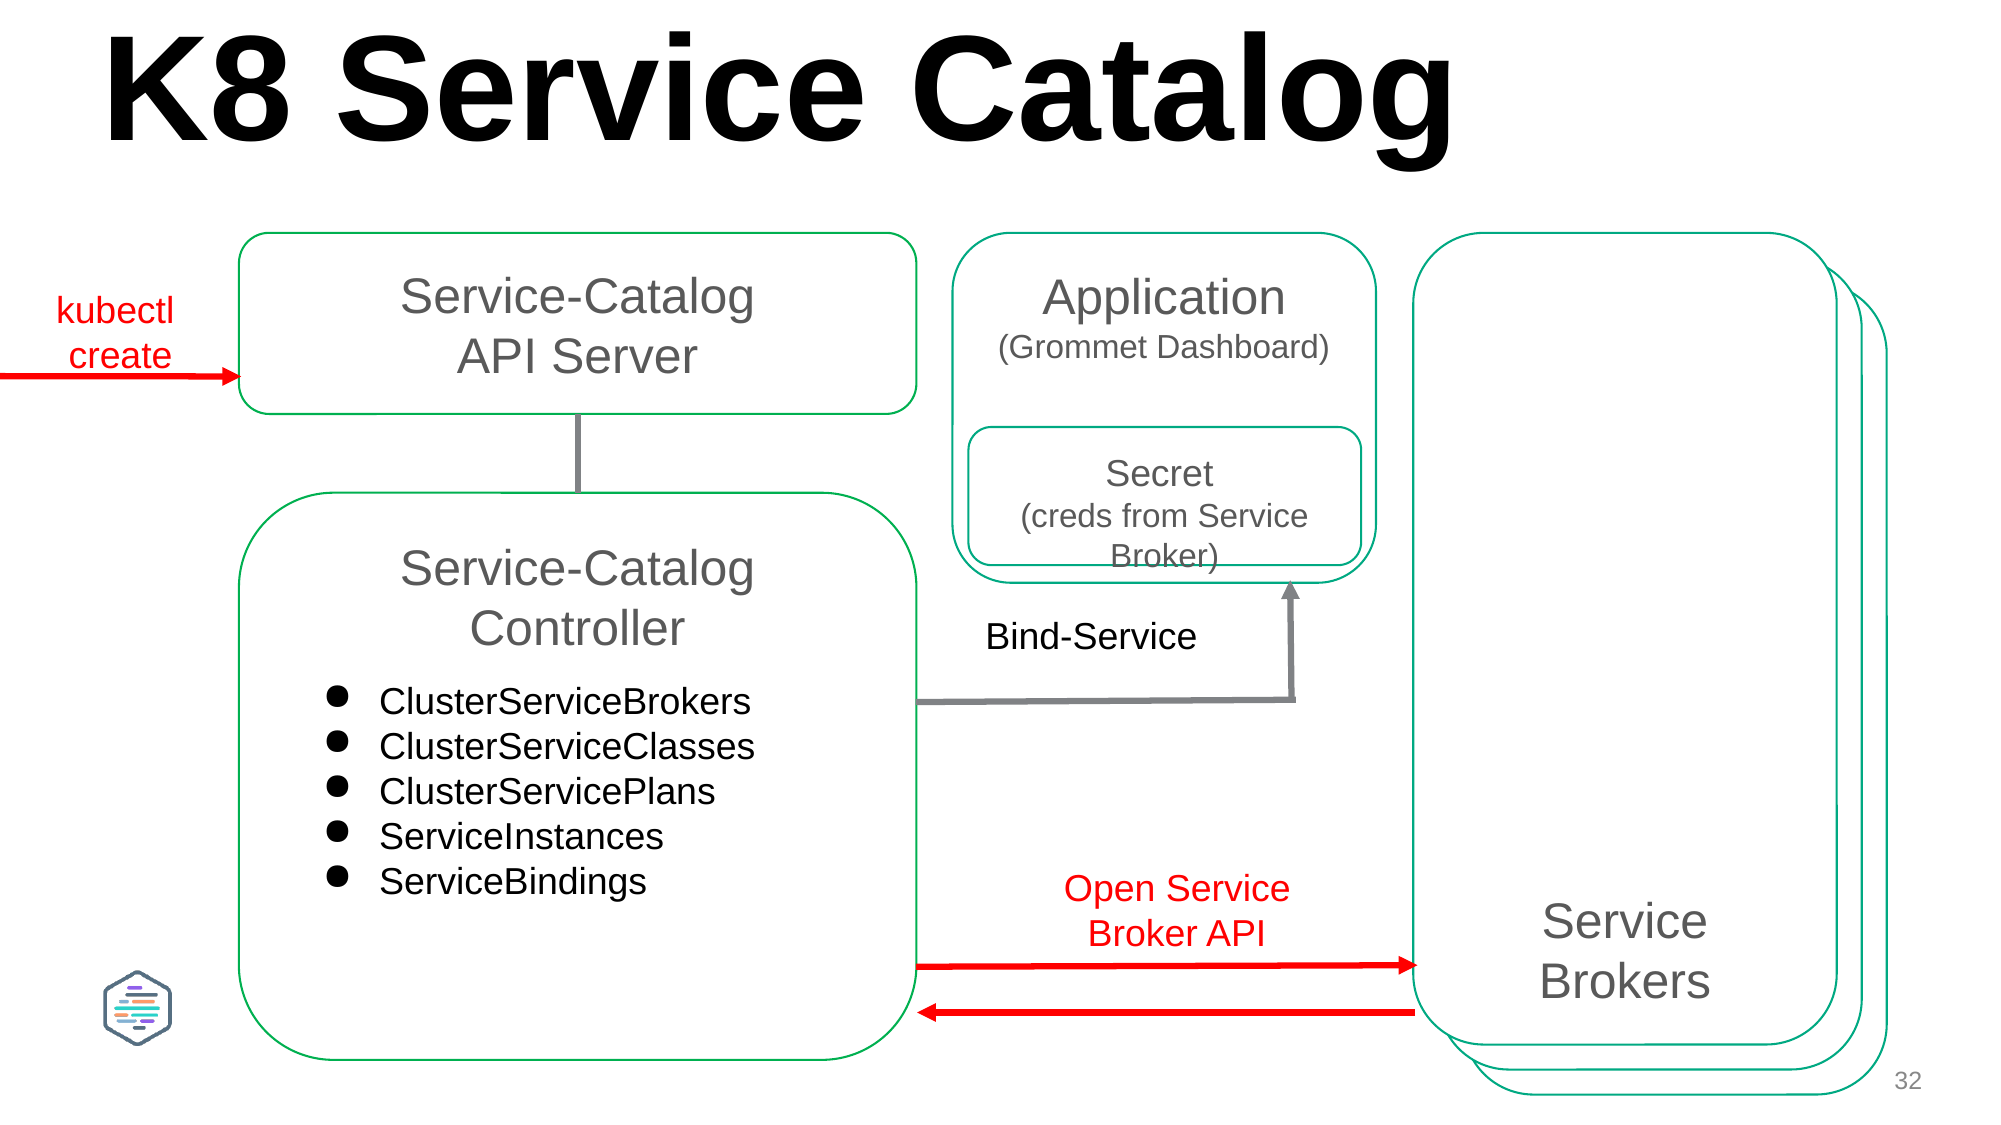

# K8 Service Catalog
Service-Catalog
API Server
Application
(Grommet Dashboard)

Service Brokers
Service Brokers
kubectl
create
Service Brokers
Secret
(creds from Service Broker)
Service-Catalog
Controller
Bind-Service
ClusterServiceBrokers
ClusterServiceClasses
ClusterServicePlans
ServiceInstances
ServiceBindings
Open Service Broker API
32
32